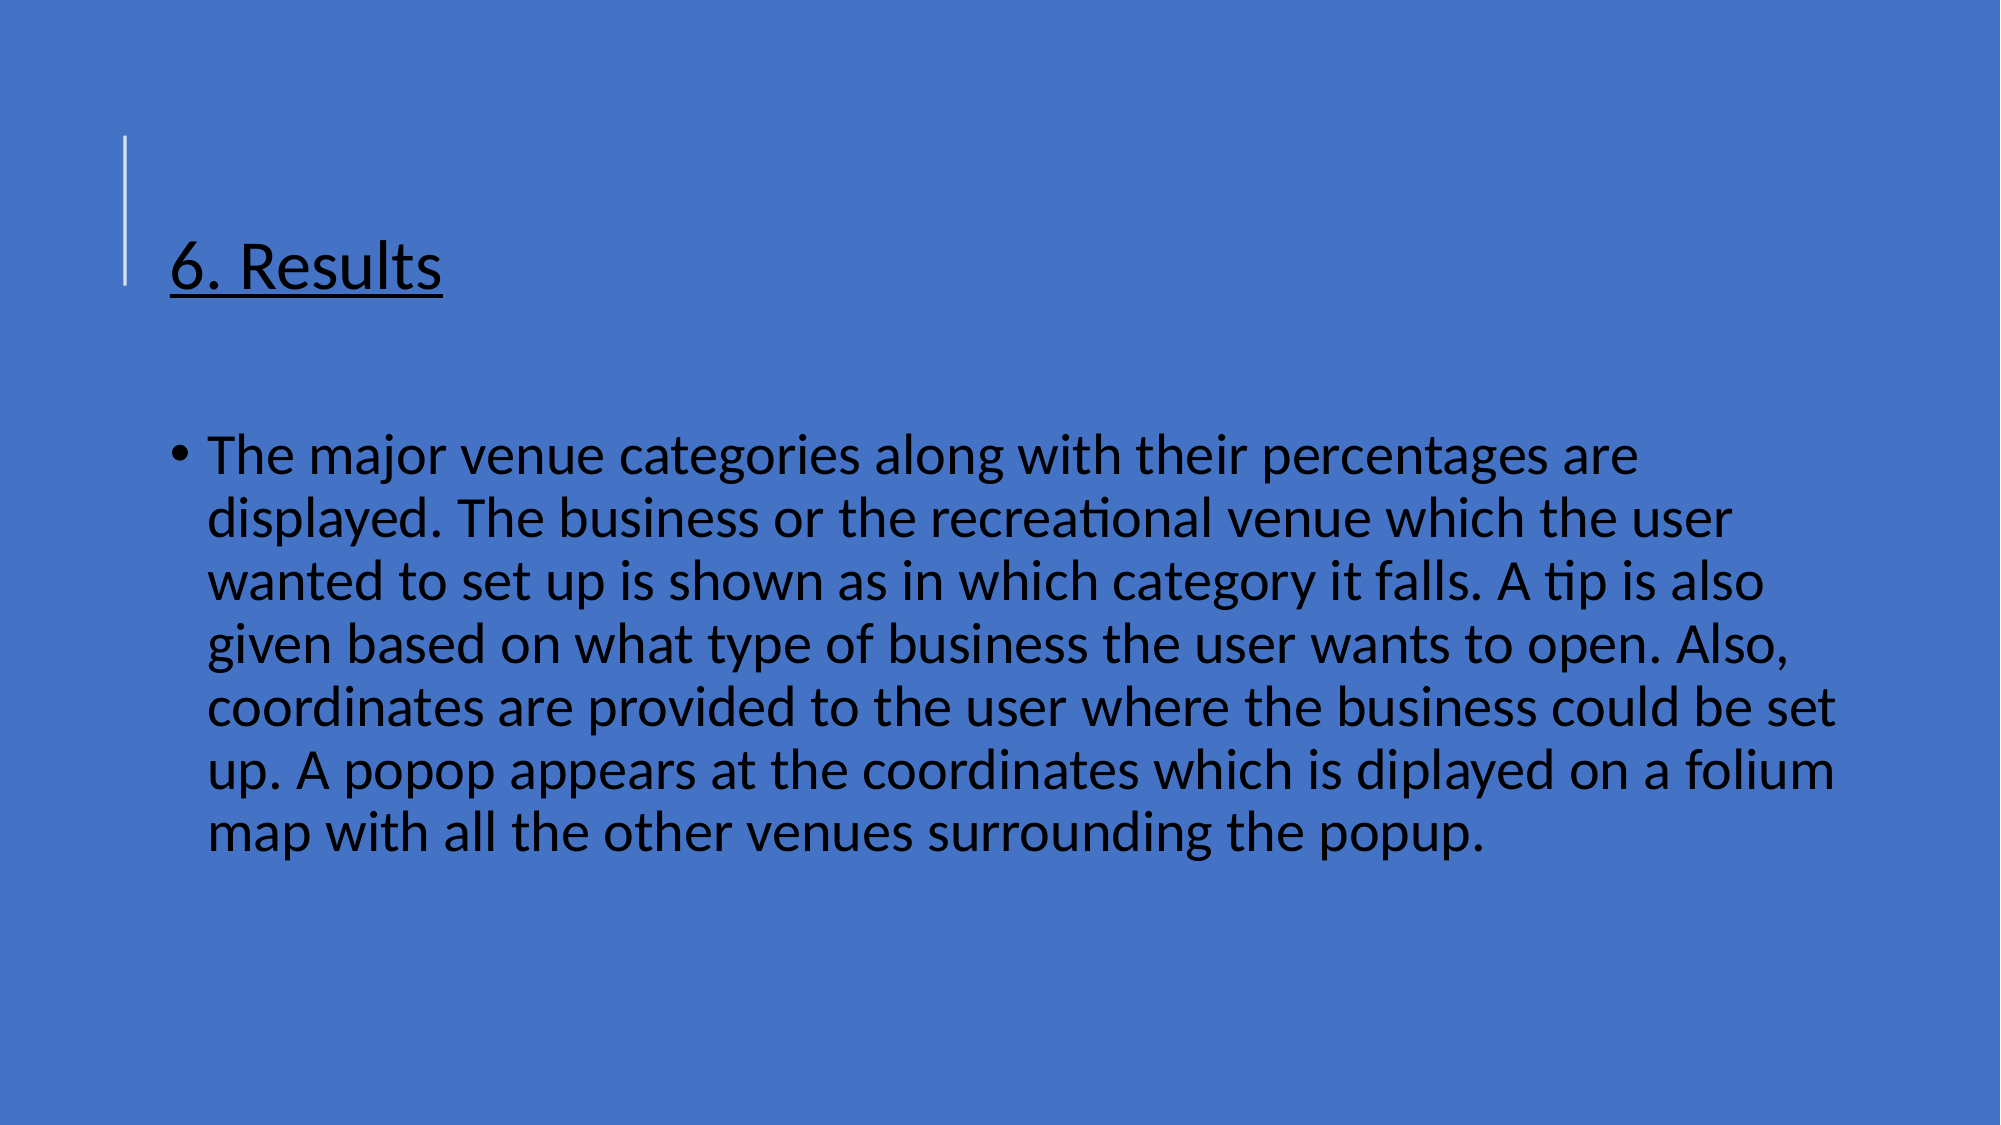

# 6. Results

The major venue categories along with their percentages are displayed. The business or the recreational venue which the user wanted to set up is shown as in which category it falls. A tip is also given based on what type of business the user wants to open. Also, coordinates are provided to the user where the business could be set up. A popop appears at the coordinates which is diplayed on a folium map with all the other venues surrounding the popup.